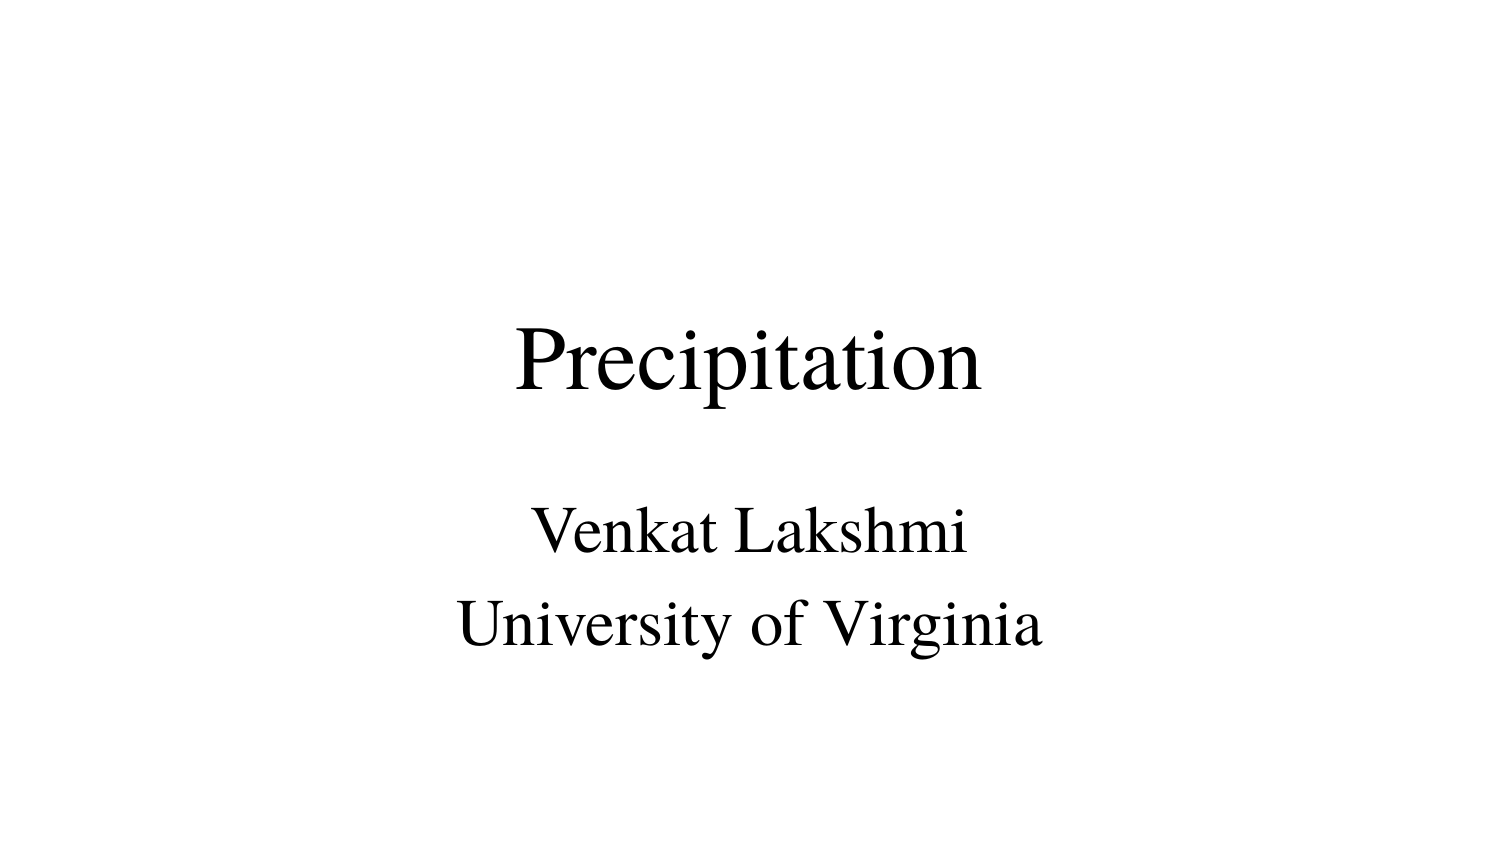

# Precipitation
Venkat Lakshmi
University of Virginia